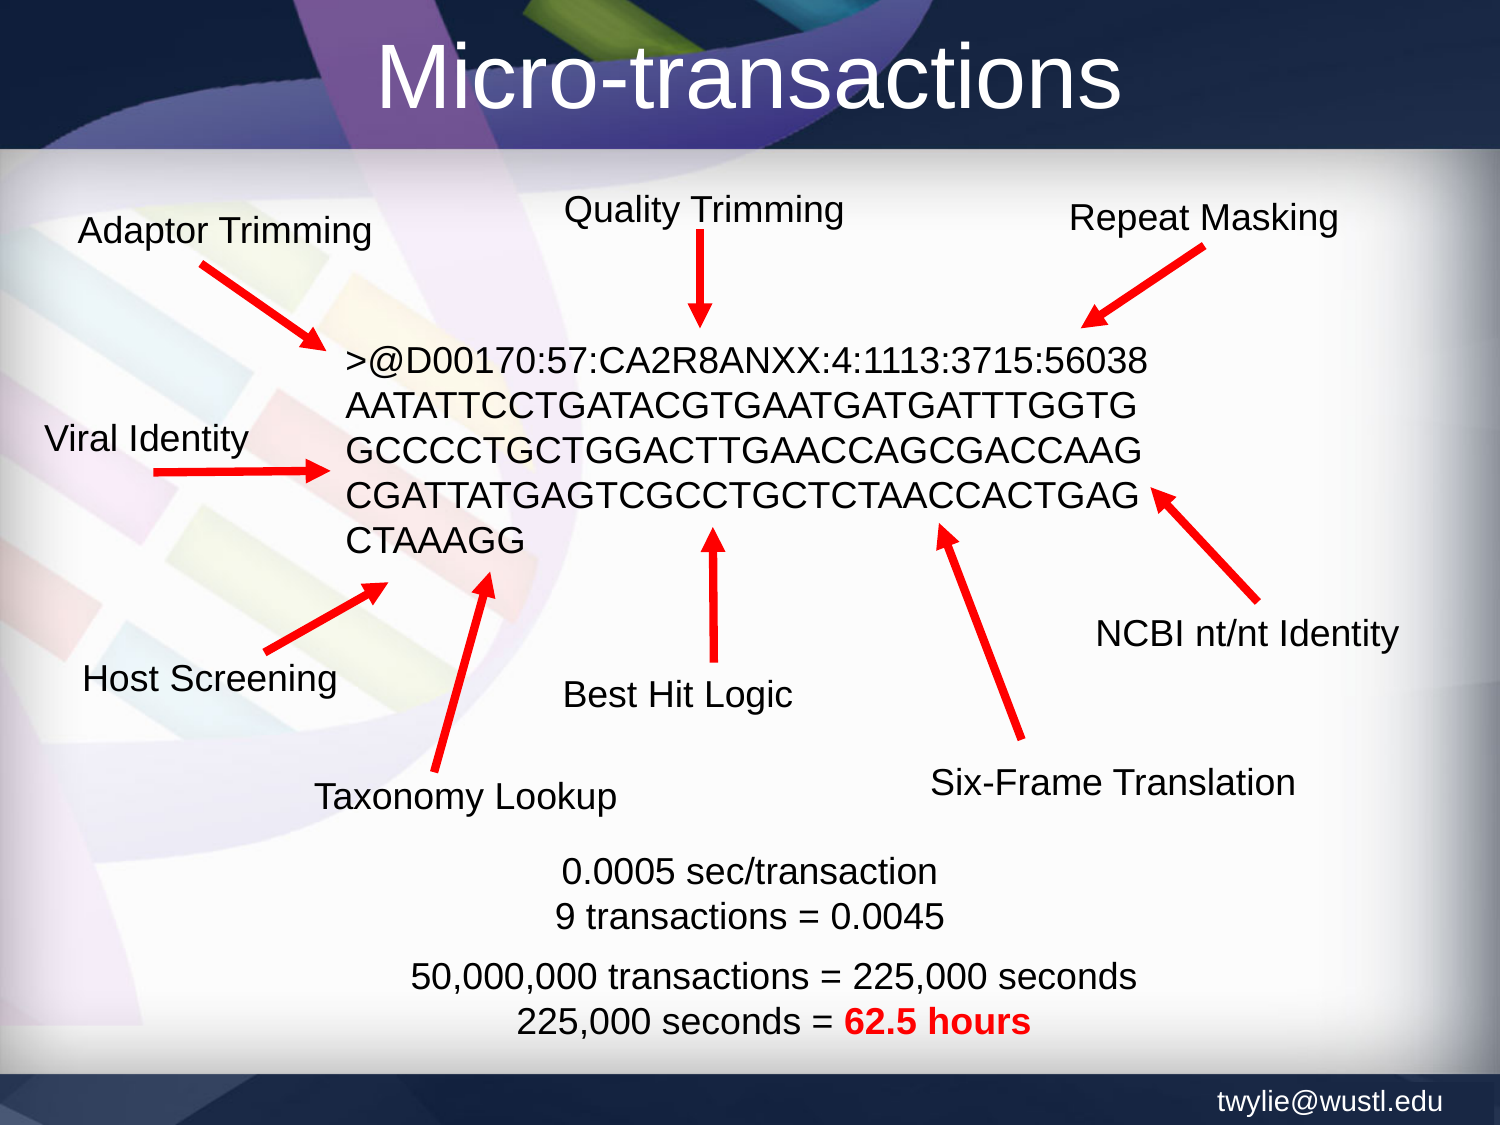

# Micro-transactions
Quality Trimming
Repeat Masking
Adaptor Trimming
>@D00170:57:CA2R8ANXX:4:1113:3715:56038AATATTCCTGATACGTGAATGATGATTTGGTGGCCCCTGCTGGACTTGAACCAGCGACCAAGCGATTATGAGTCGCCTGCTCTAACCACTGAGCTAAAGG

Viral Identity
NCBI nt/nt Identity
Host Screening
Best Hit Logic
Six-Frame Translation
Taxonomy Lookup
0.0005 sec/transaction
9 transactions = 0.0045
50,000,000 transactions = 225,000 seconds
225,000 seconds = 62.5 hours

twylie@wustl.edu